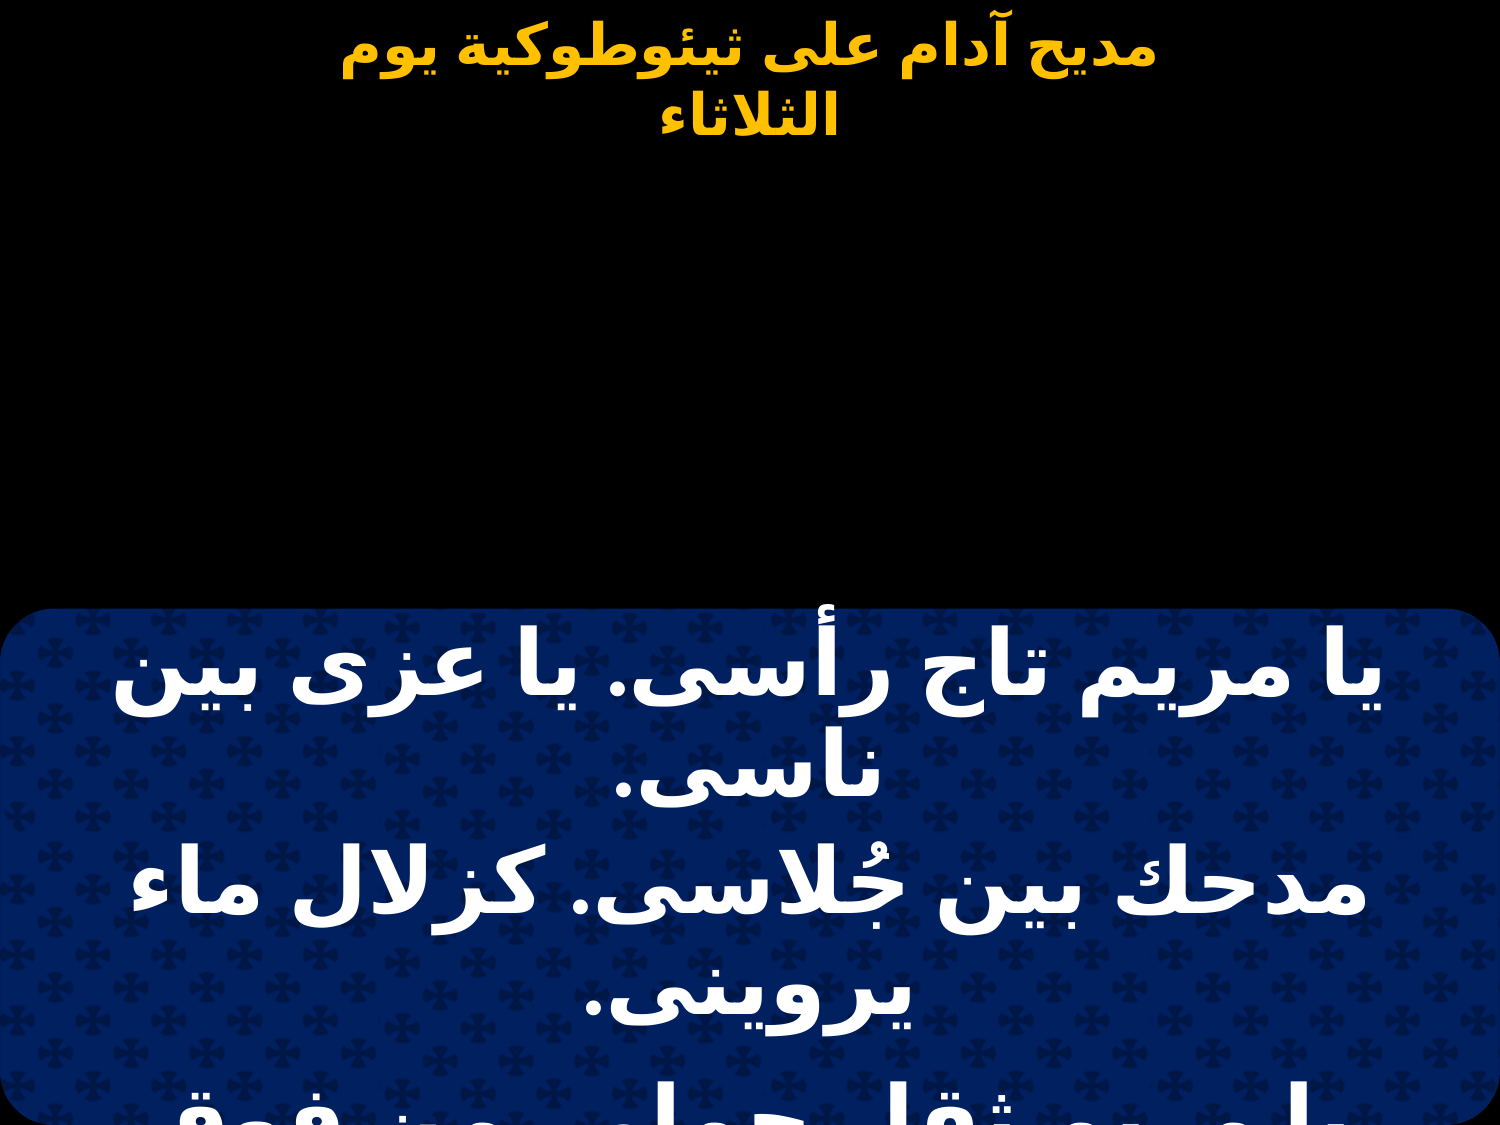

#
| يا مريم تاج رأسى. يا عزى بين ناسى. |
| --- |
| مدحك بين جُلاسى. كزلال ماء يروينى. |
|  |
| يا مريم ثقل حِملى. مِن فوق رأسى وعِلي. |
| لكن ما خاب أملى. فيكِ يا عمدة دينى. |